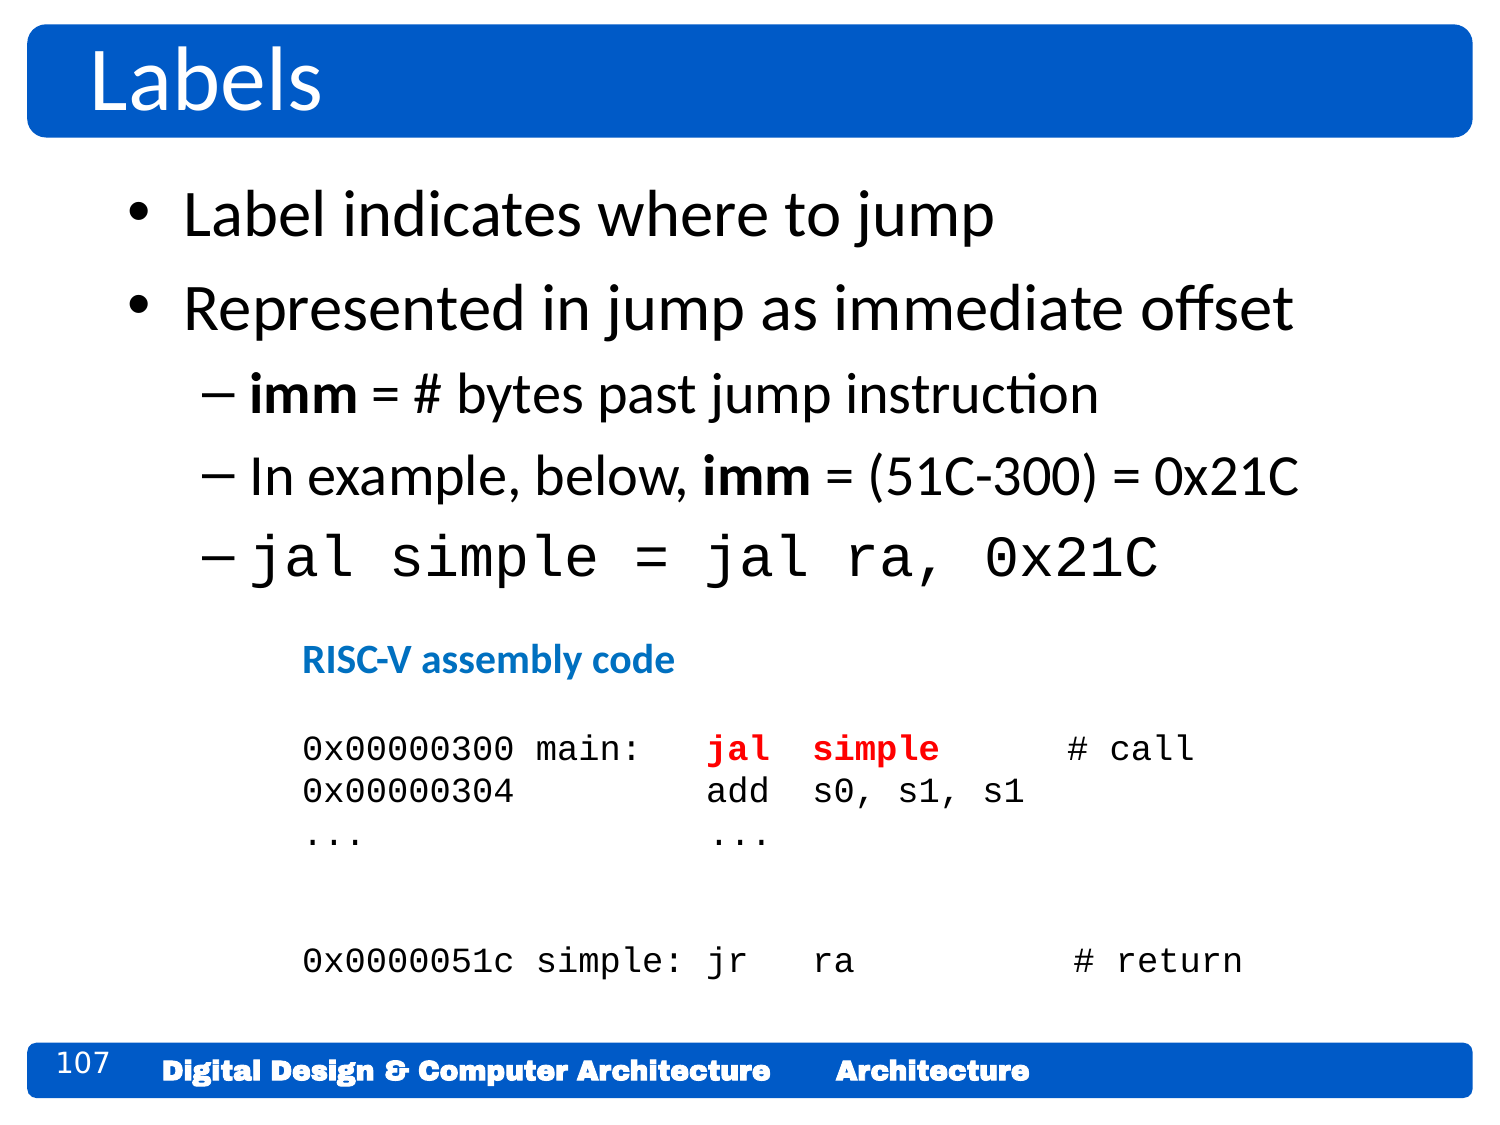

Labels
Label indicates where to jump
Represented in jump as immediate offset
imm = # bytes past jump instruction
In example, below, imm = (51C-300) = 0x21C
jal simple = jal ra, 0x21C

RISC-V assembly code

0x00000300 main:   jal  simple      # call
0x00000304         add  s0, s1, s1
...        	     ...

0x0000051c simple: jr   ra    	 # return
107